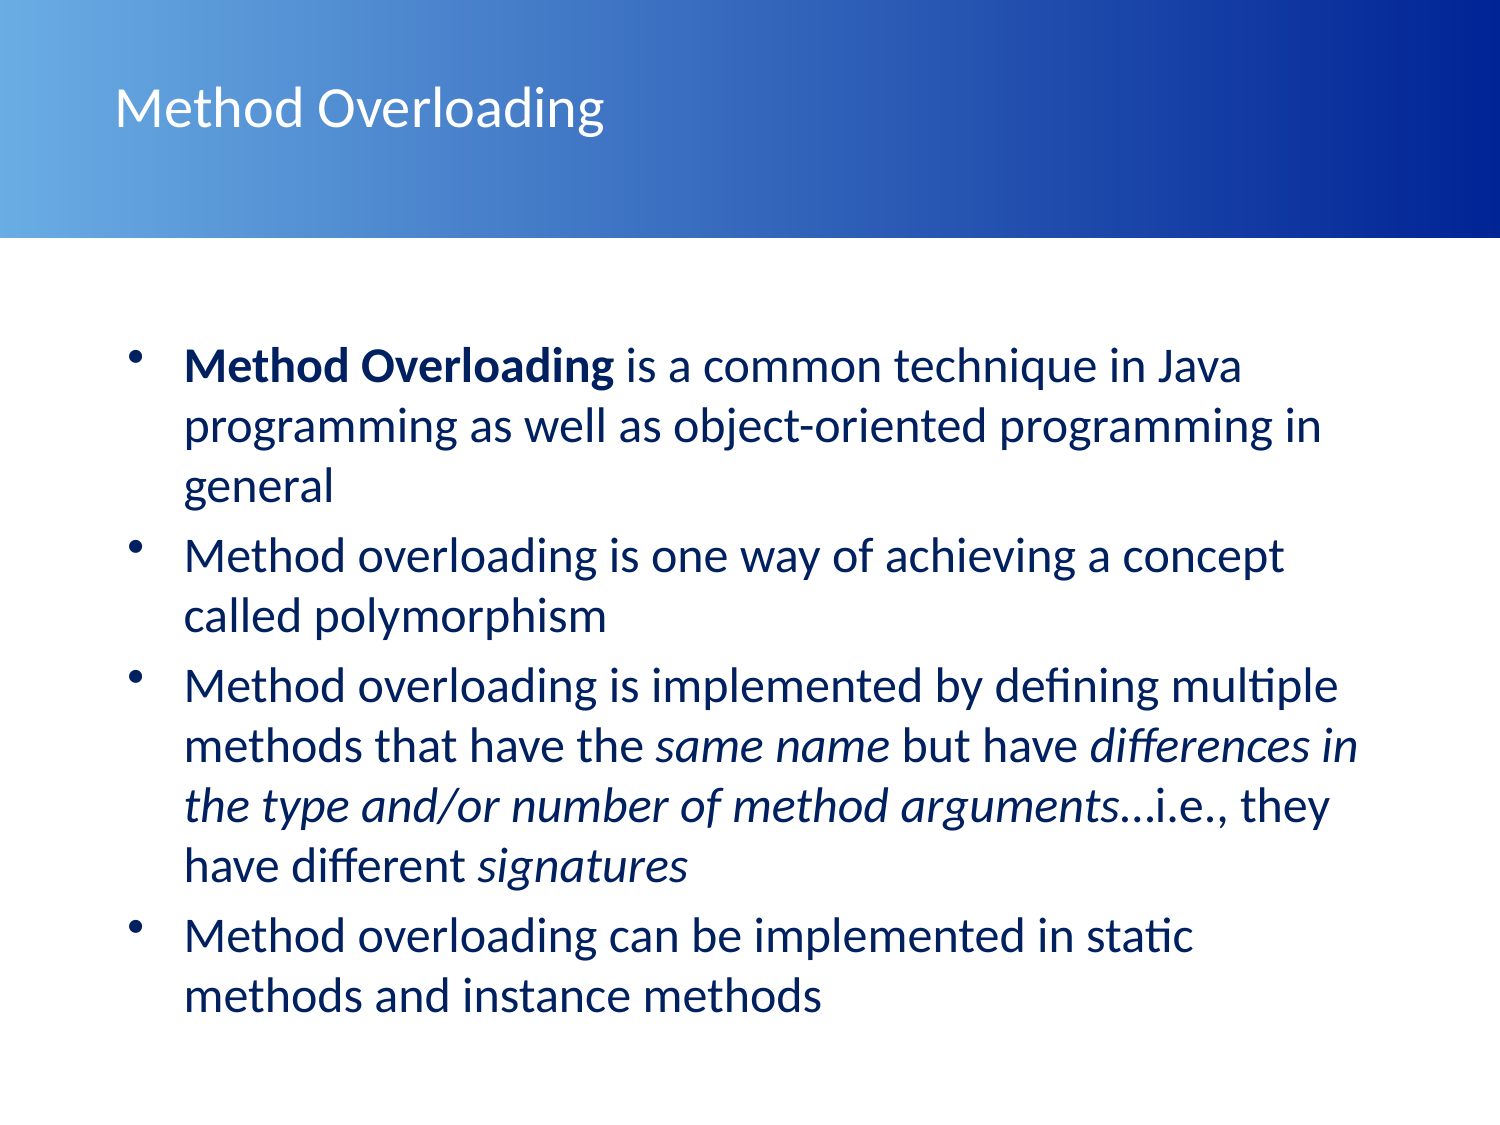

# Method Overloading

Method Overloading is a common technique in Java programming as well as object-oriented programming in general
Method overloading is one way of achieving a concept called polymorphism
Method overloading is implemented by defining multiple methods that have the same name but have differences in the type and/or number of method arguments…i.e., they have different signatures
Method overloading can be implemented in static methods and instance methods